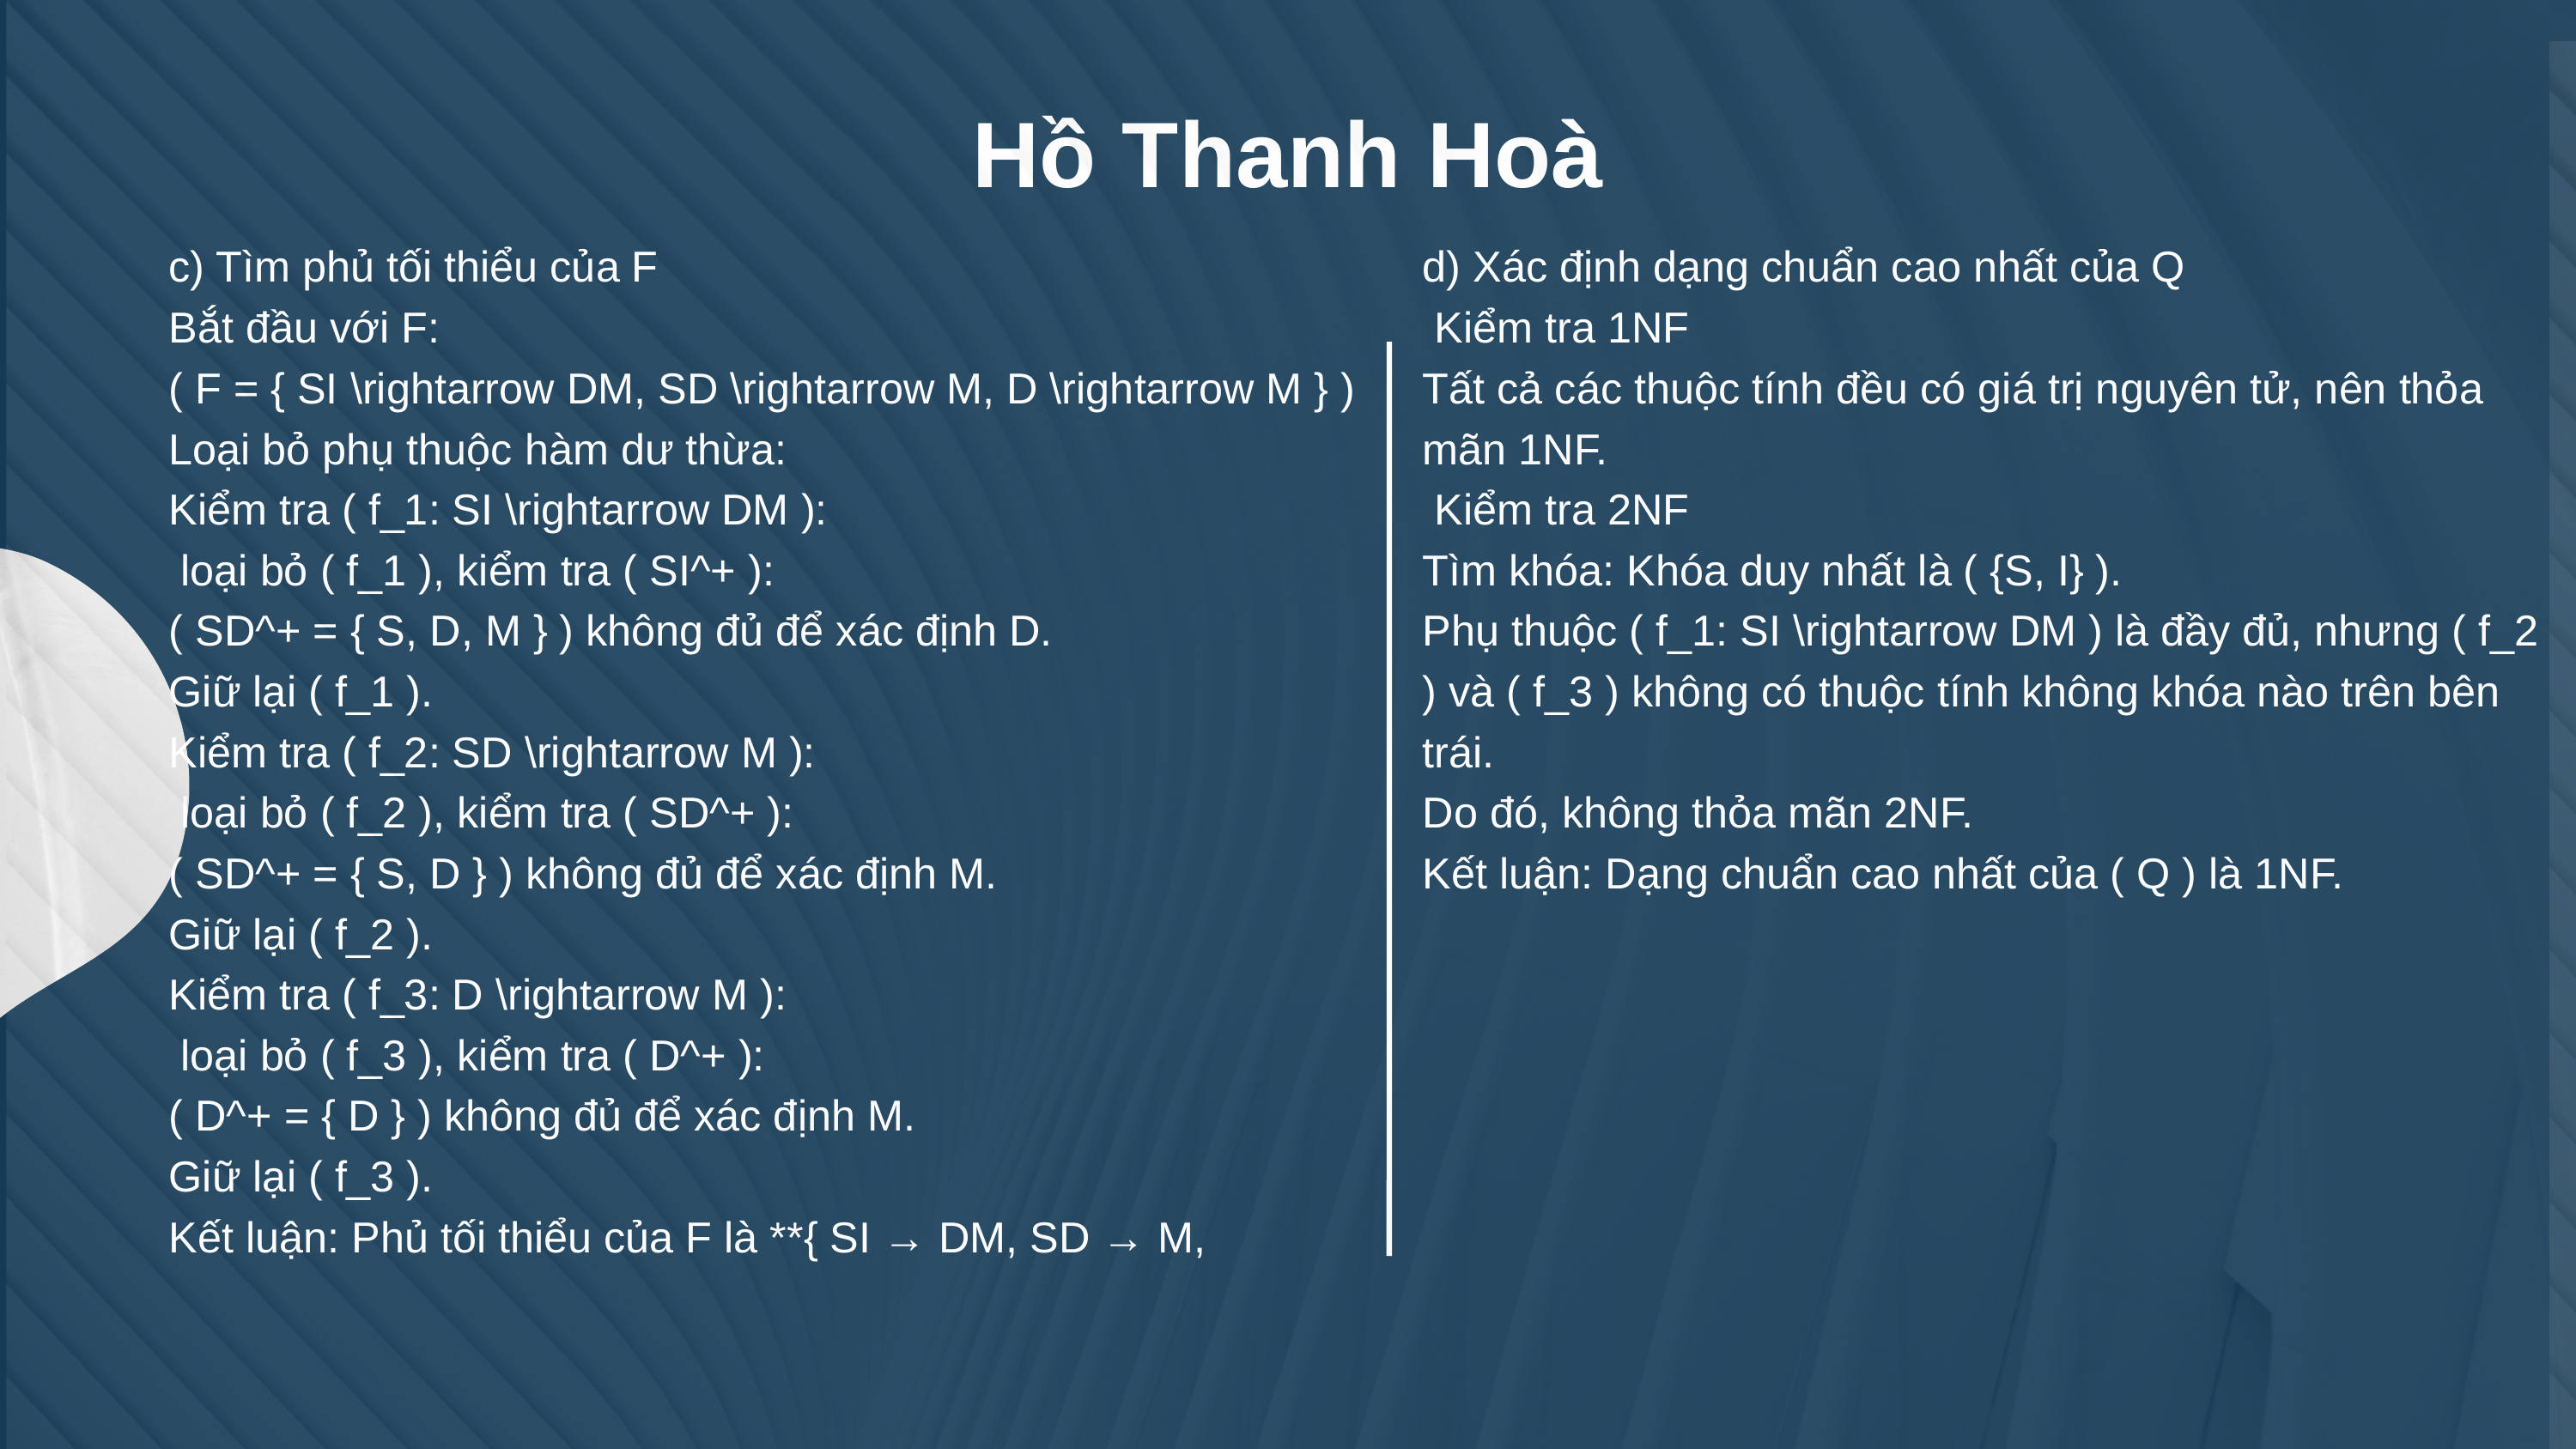

Hồ Thanh Hoà
c) Tìm phủ tối thiểu của F
Bắt đầu với F:
( F = { SI \rightarrow DM, SD \rightarrow M, D \rightarrow M } )
Loại bỏ phụ thuộc hàm dư thừa:
Kiểm tra ( f_1: SI \rightarrow DM ):
 loại bỏ ( f_1 ), kiểm tra ( SI^+ ):
( SD^+ = { S, D, M } ) không đủ để xác định D.
Giữ lại ( f_1 ).
Kiểm tra ( f_2: SD \rightarrow M ):
 loại bỏ ( f_2 ), kiểm tra ( SD^+ ):
( SD^+ = { S, D } ) không đủ để xác định M.
Giữ lại ( f_2 ).
Kiểm tra ( f_3: D \rightarrow M ):
 loại bỏ ( f_3 ), kiểm tra ( D^+ ):
( D^+ = { D } ) không đủ để xác định M.
Giữ lại ( f_3 ).
Kết luận: Phủ tối thiểu của F là **{ SI → DM, SD → M,
d) Xác định dạng chuẩn cao nhất của Q
 Kiểm tra 1NF
Tất cả các thuộc tính đều có giá trị nguyên tử, nên thỏa mãn 1NF.
 Kiểm tra 2NF
Tìm khóa: Khóa duy nhất là ( {S, I} ).
Phụ thuộc ( f_1: SI \rightarrow DM ) là đầy đủ, nhưng ( f_2 ) và ( f_3 ) không có thuộc tính không khóa nào trên bên trái.
Do đó, không thỏa mãn 2NF.
Kết luận: Dạng chuẩn cao nhất của ( Q ) là 1NF.

Samira Hadid
Olivia Wilson